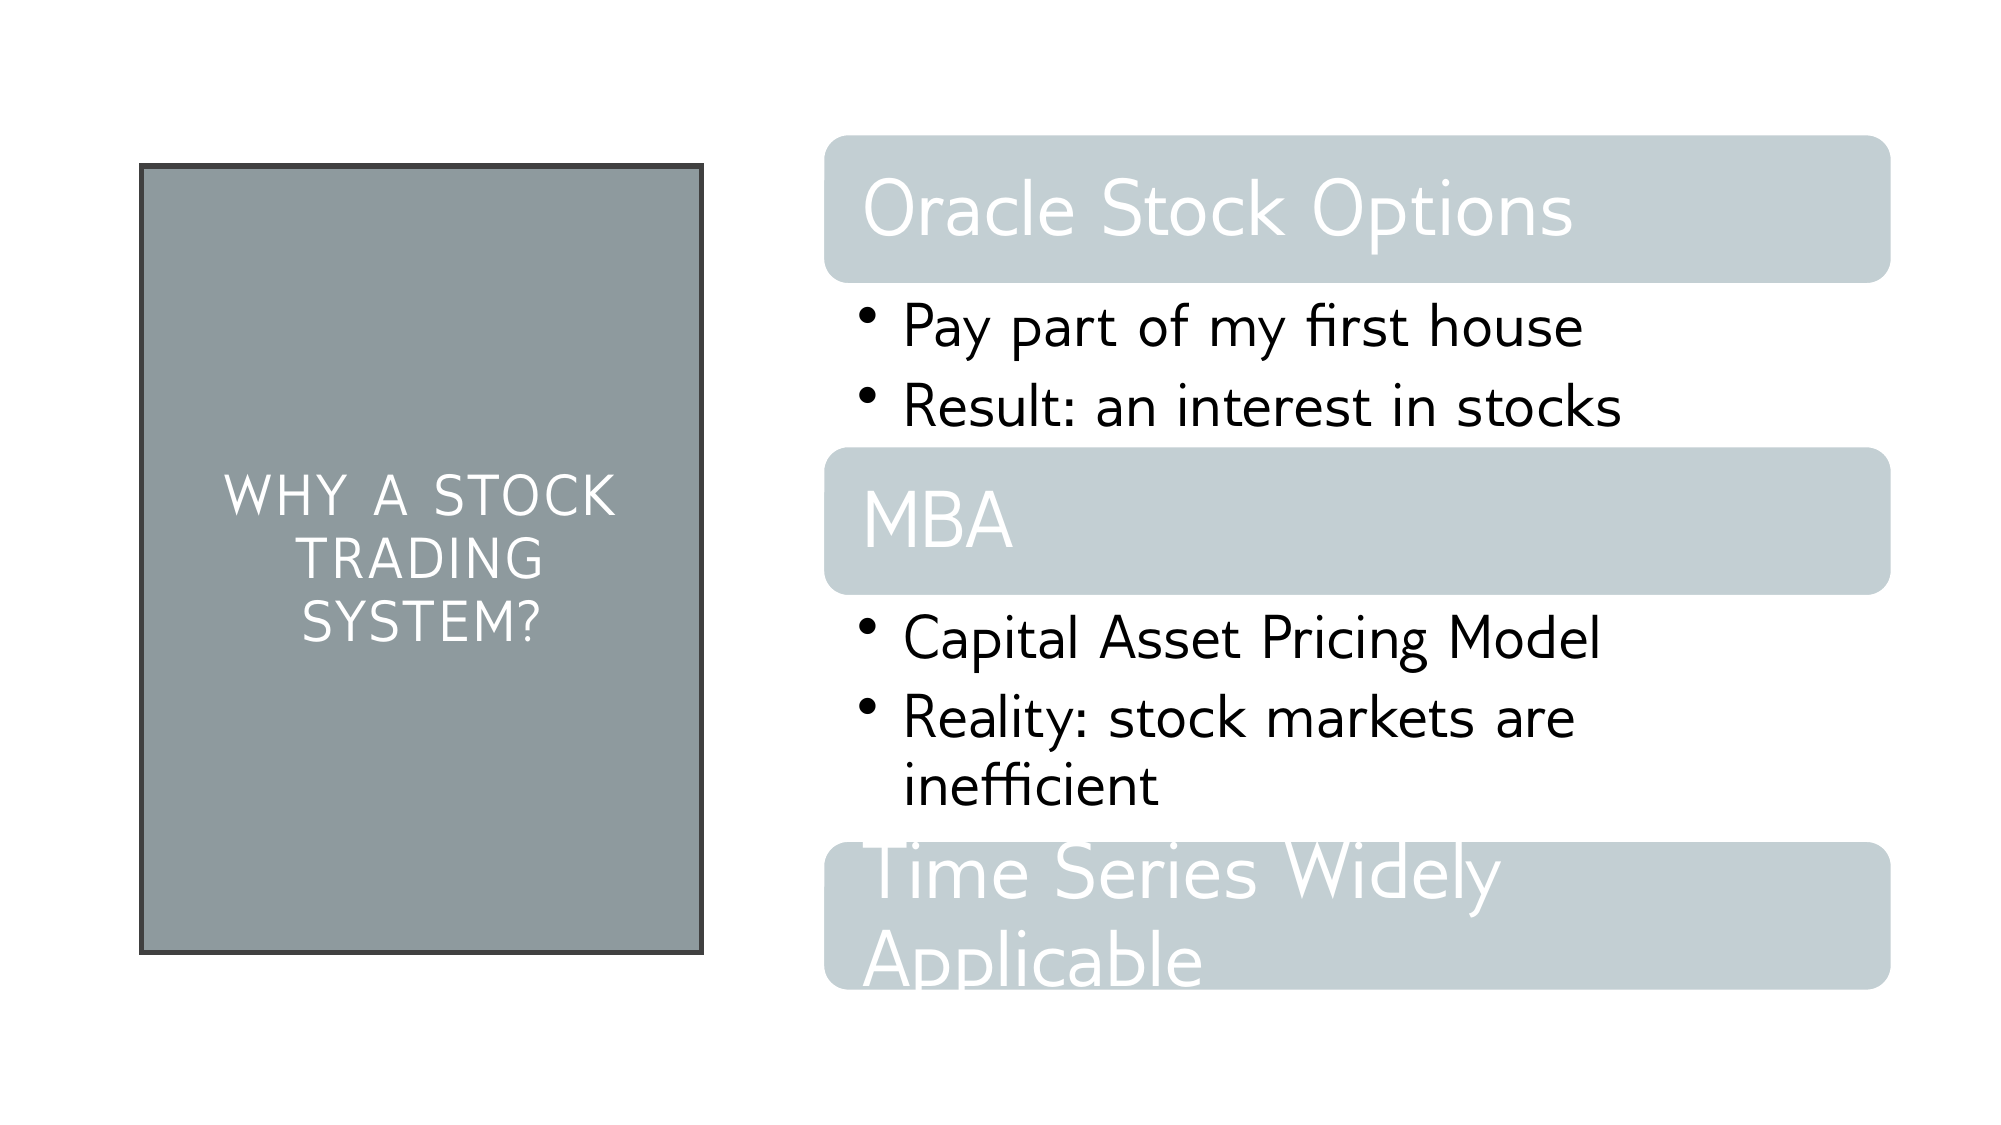

Oracle Stock Options
Pay part of my first house
Result: an interest in stocks
MBA
Capital Asset Pricing Model
Reality: stock markets are inefficient
Can we exploit these inefficiencies?
Time Series Widely Applicable
# Why a Stock Trading System?